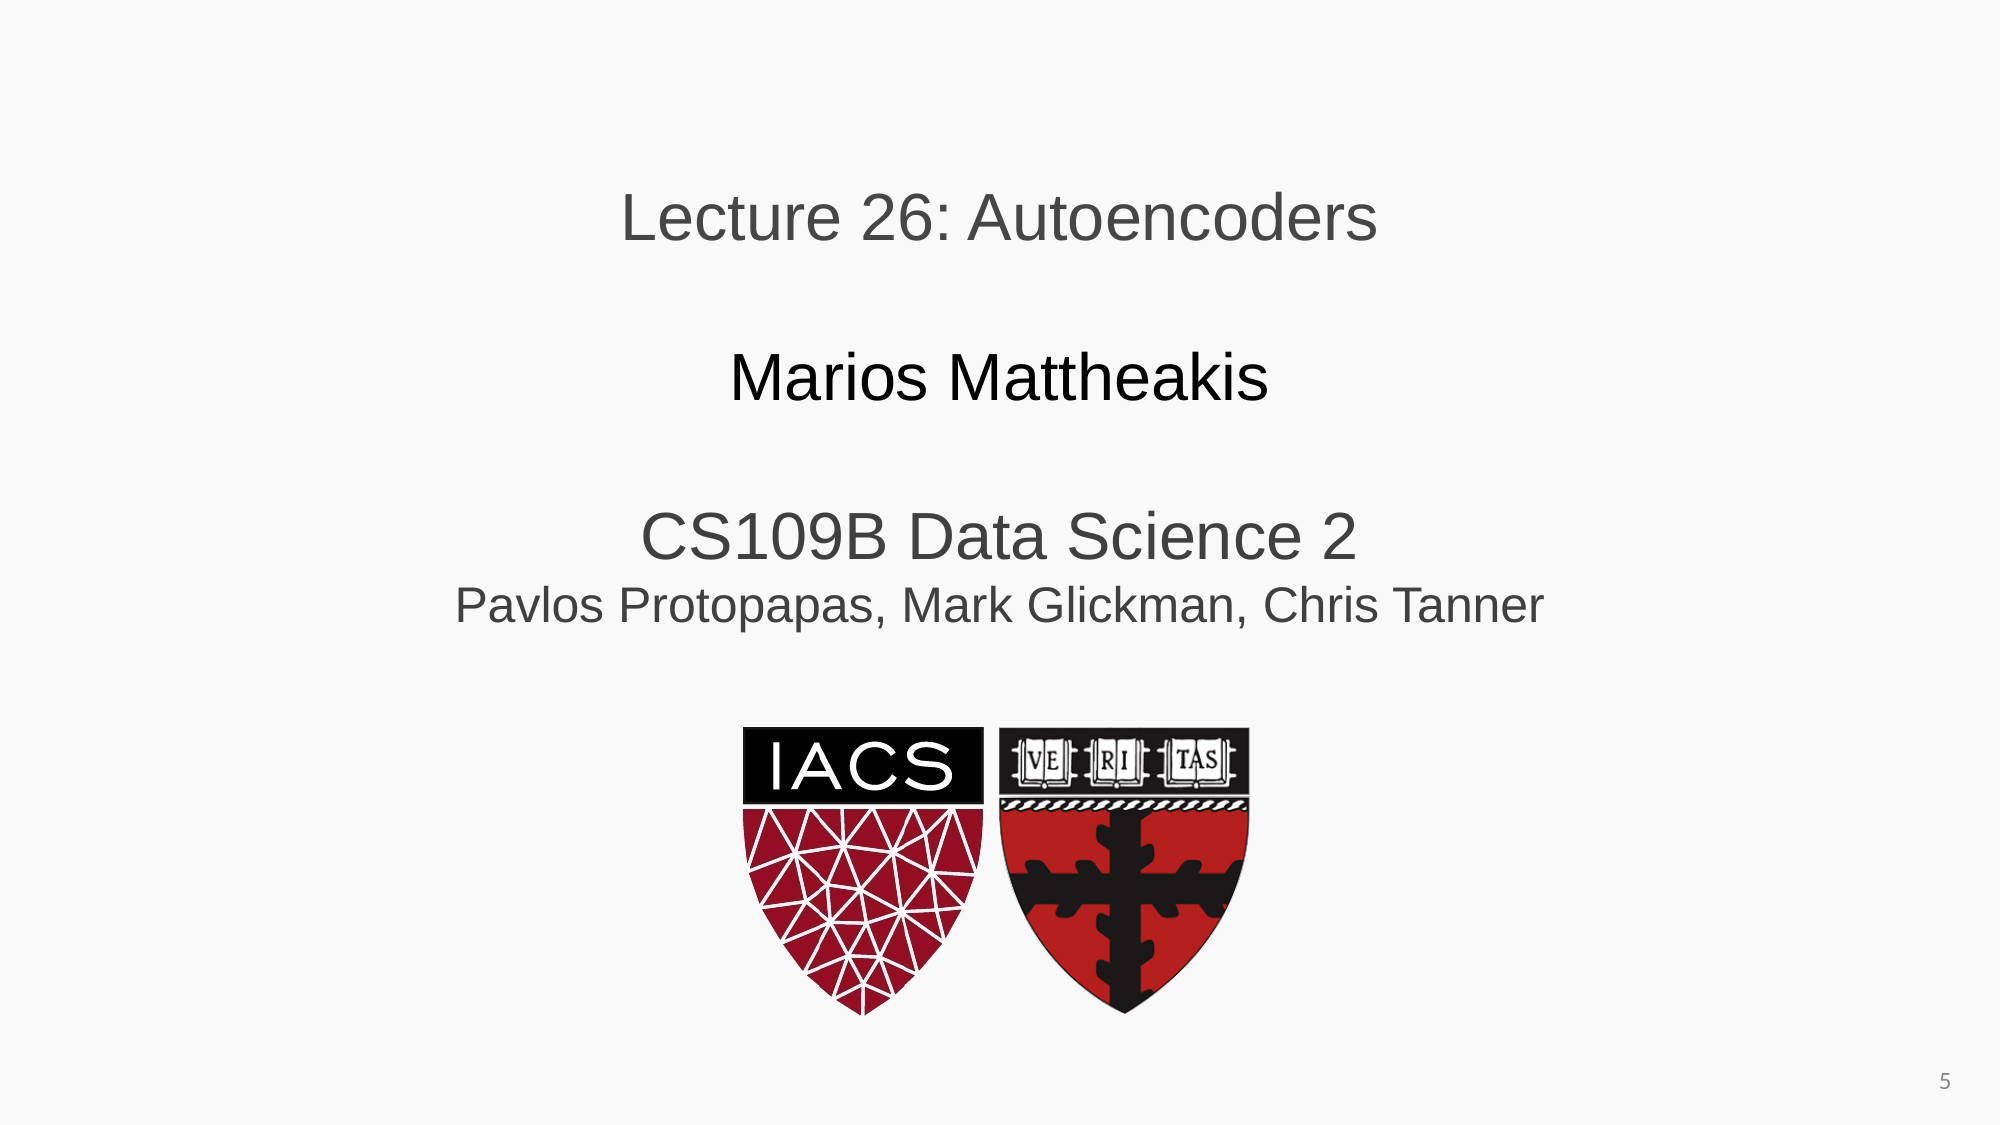

# Lecture 26: Autoencoders Marios Mattheakis
5